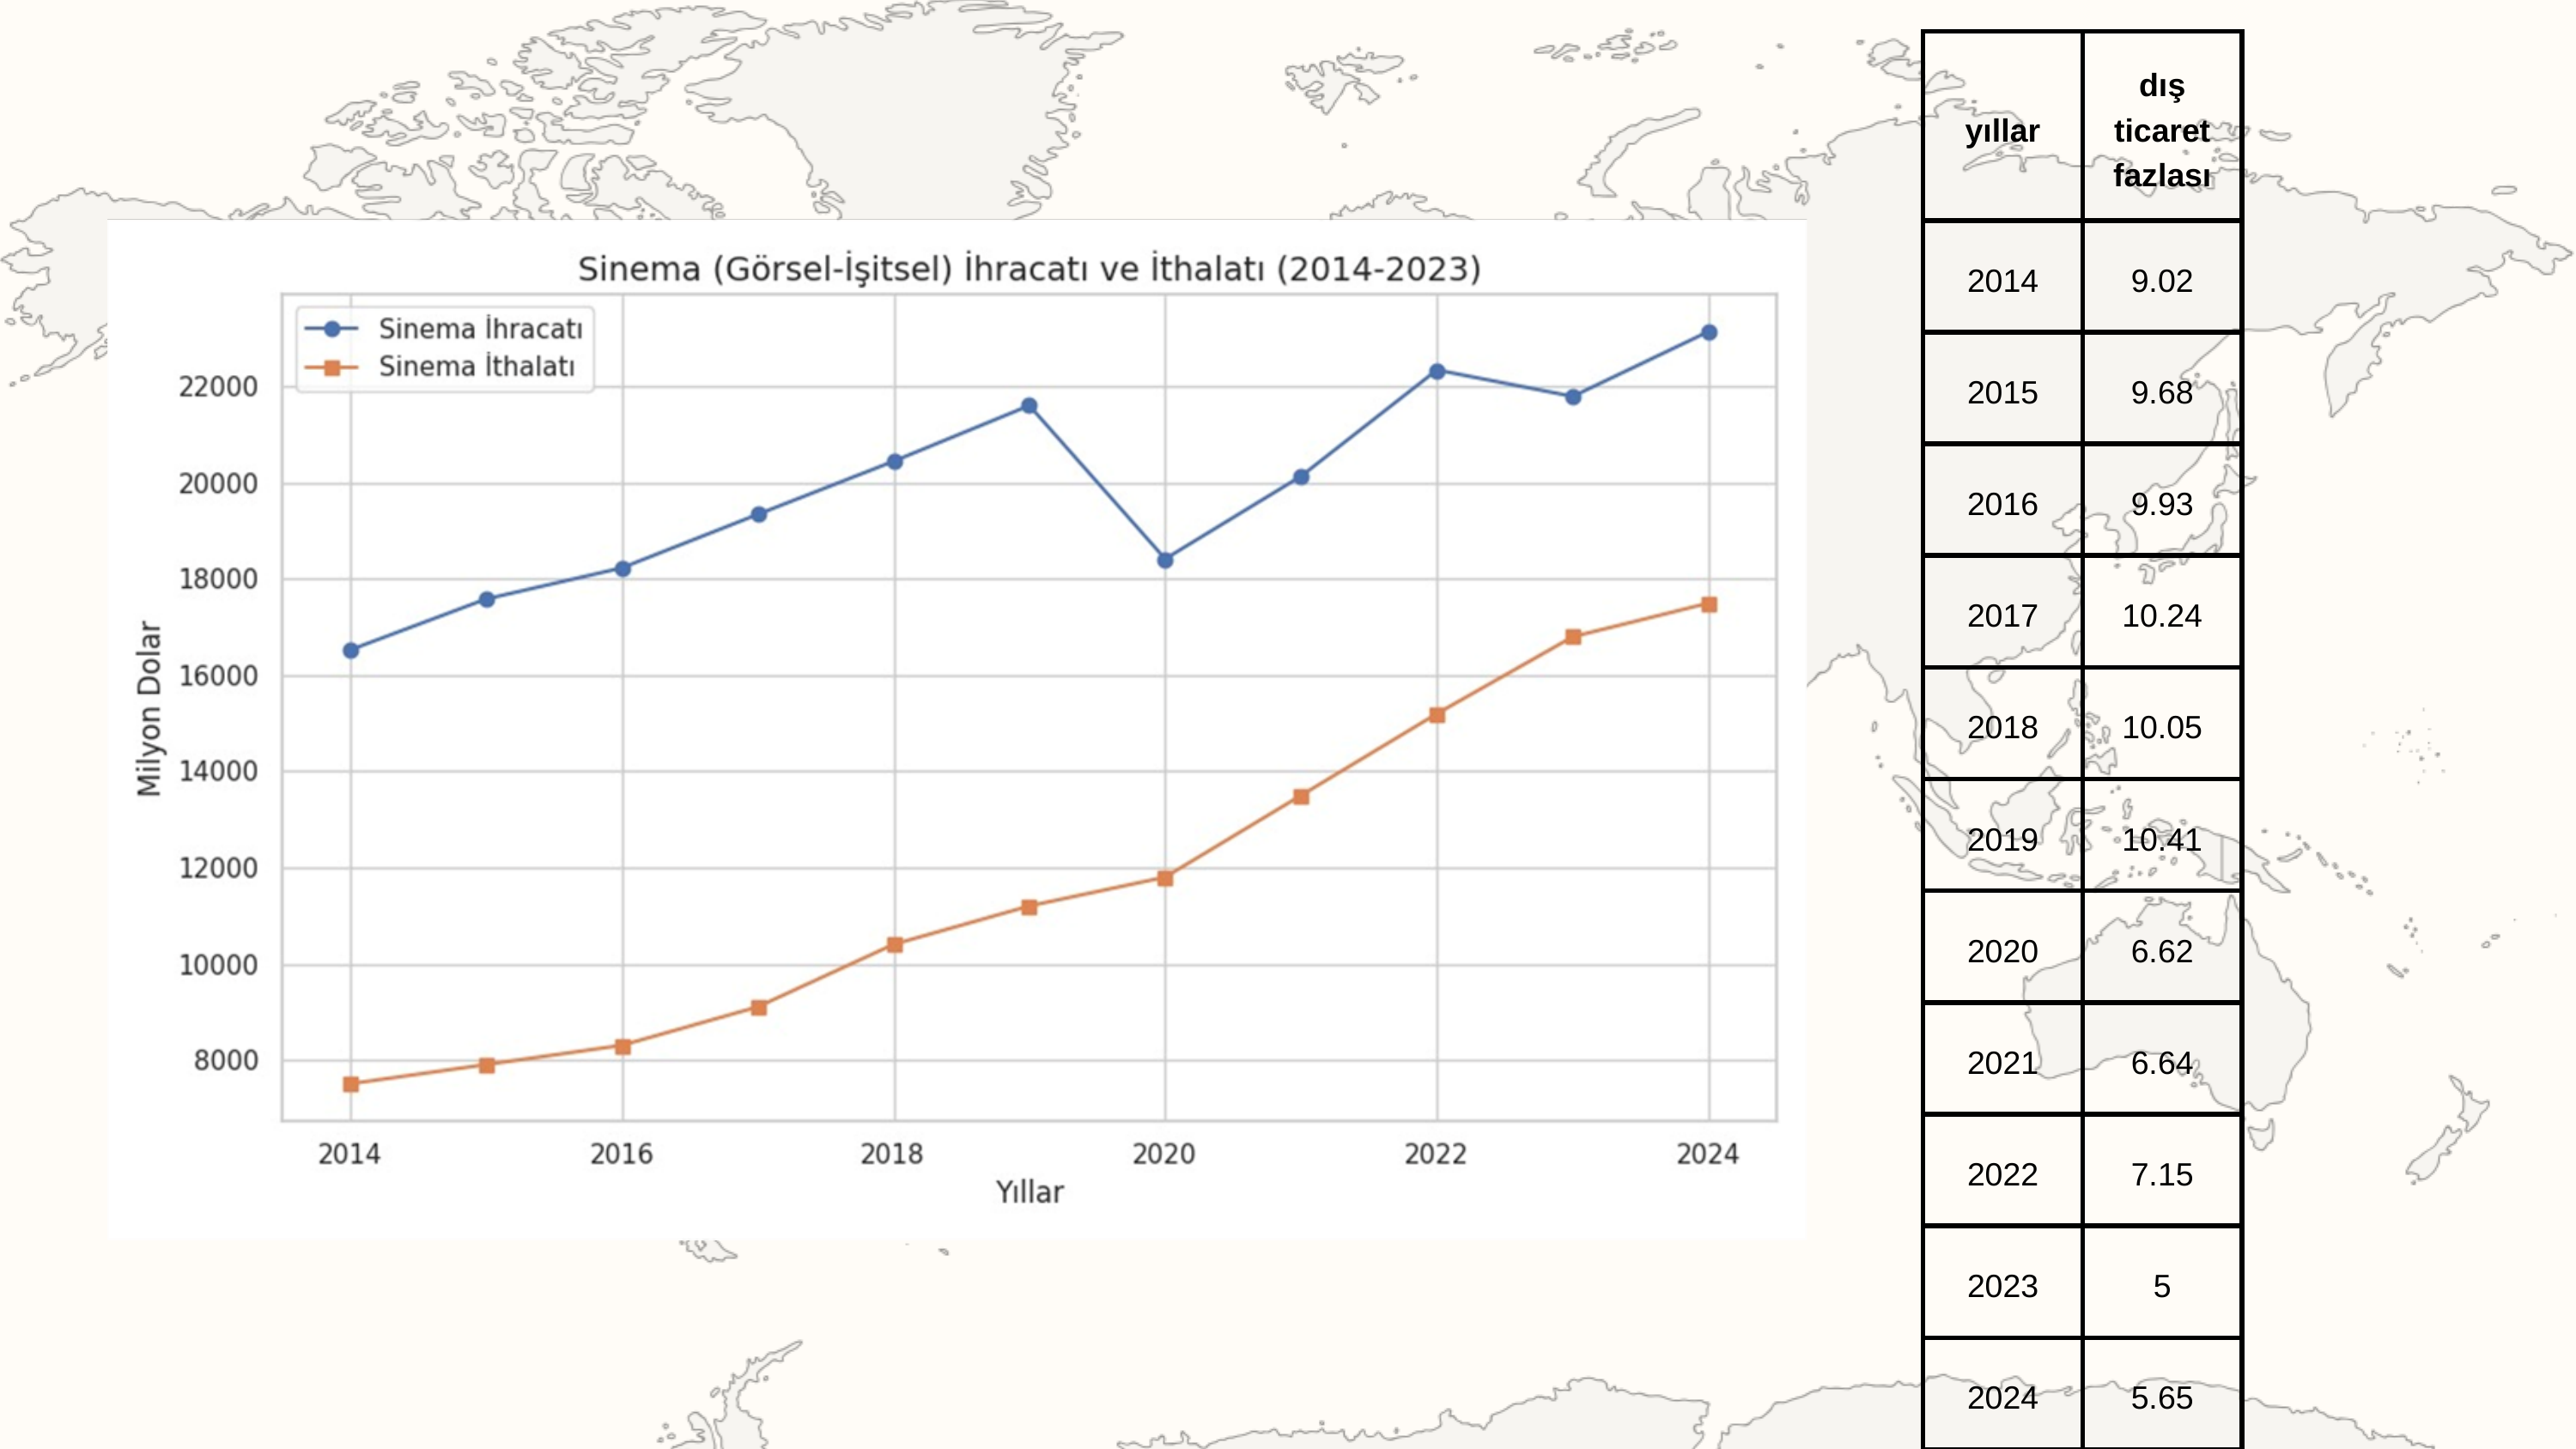

| yıllar | dış ticaret fazlası |
| --- | --- |
| 2014 | 9.02 |
| 2015 | 9.68 |
| 2016 | 9.93 |
| 2017 | 10.24 |
| 2018 | 10.05 |
| 2019 | 10.41 |
| 2020 | 6.62 |
| 2021 | 6.64 |
| 2022 | 7.15 |
| 2023 | 5 |
| 2024 | 5.65 |